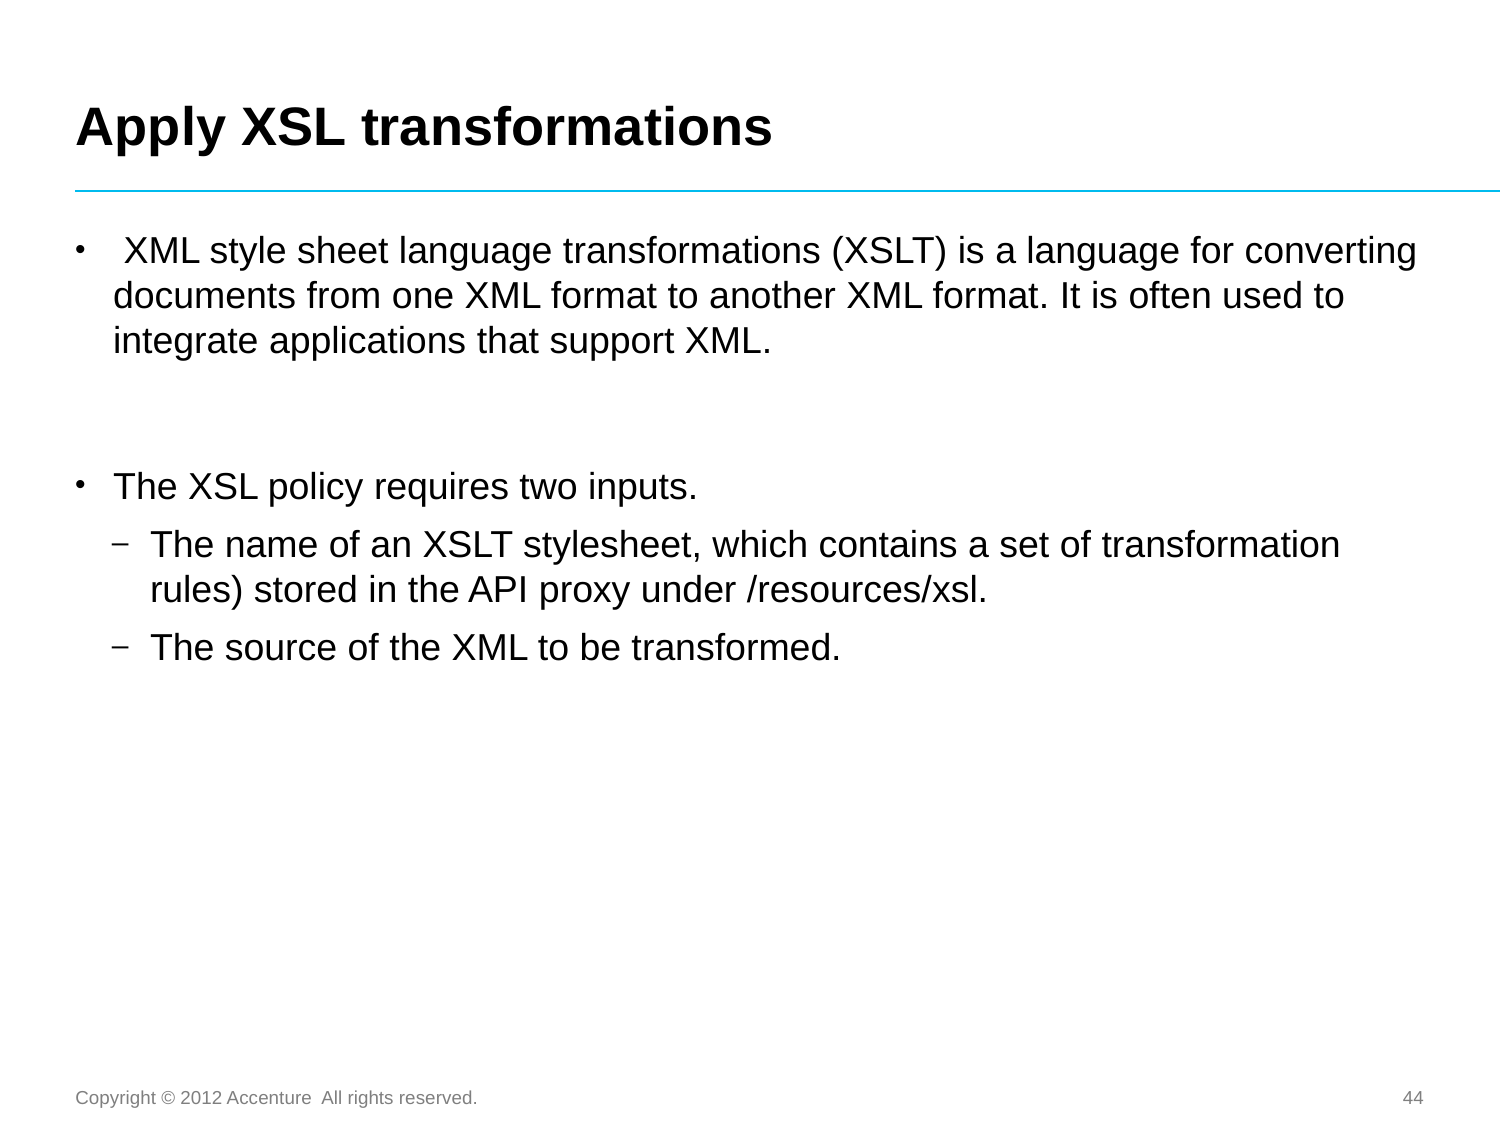

# Apply XSL transformations
 XML style sheet language transformations (XSLT) is a language for converting documents from one XML format to another XML format. It is often used to integrate applications that support XML.

The XSL policy requires two inputs.
The name of an XSLT stylesheet, which contains a set of transformation rules) stored in the API proxy under /resources/xsl.
The source of the XML to be transformed.